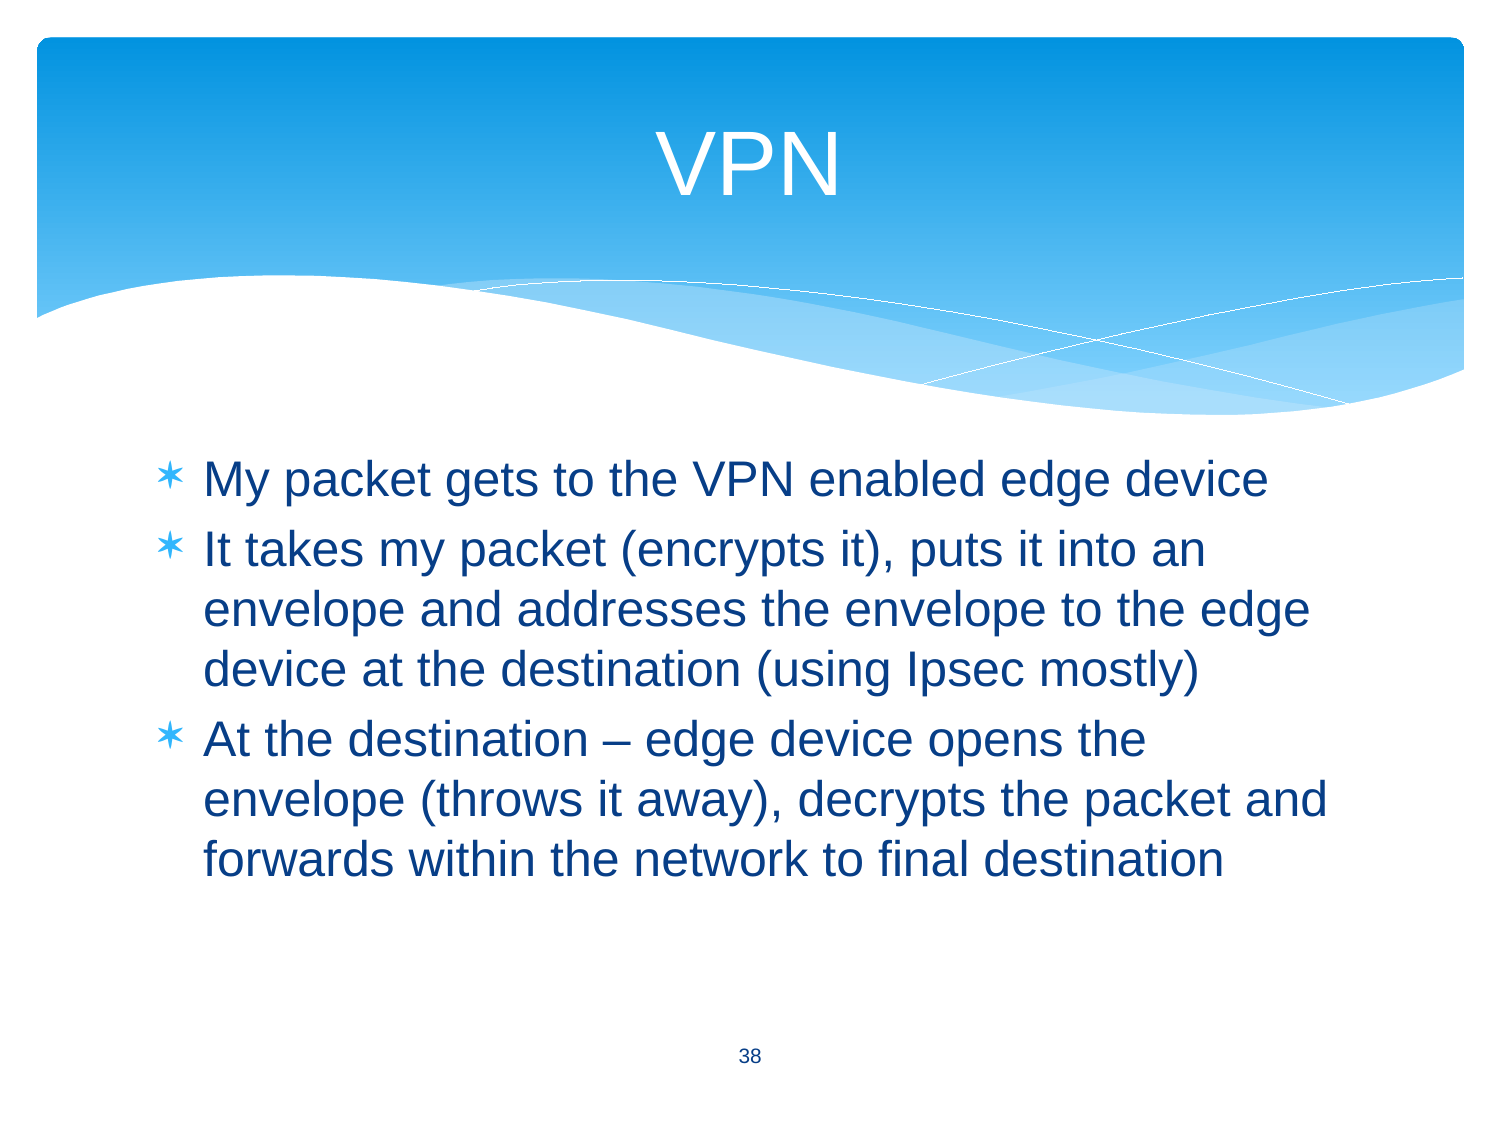

# VPN
My packet gets to the VPN enabled edge device
It takes my packet (encrypts it), puts it into an envelope and addresses the envelope to the edge device at the destination (using Ipsec mostly)
At the destination – edge device opens the envelope (throws it away), decrypts the packet and forwards within the network to final destination

38